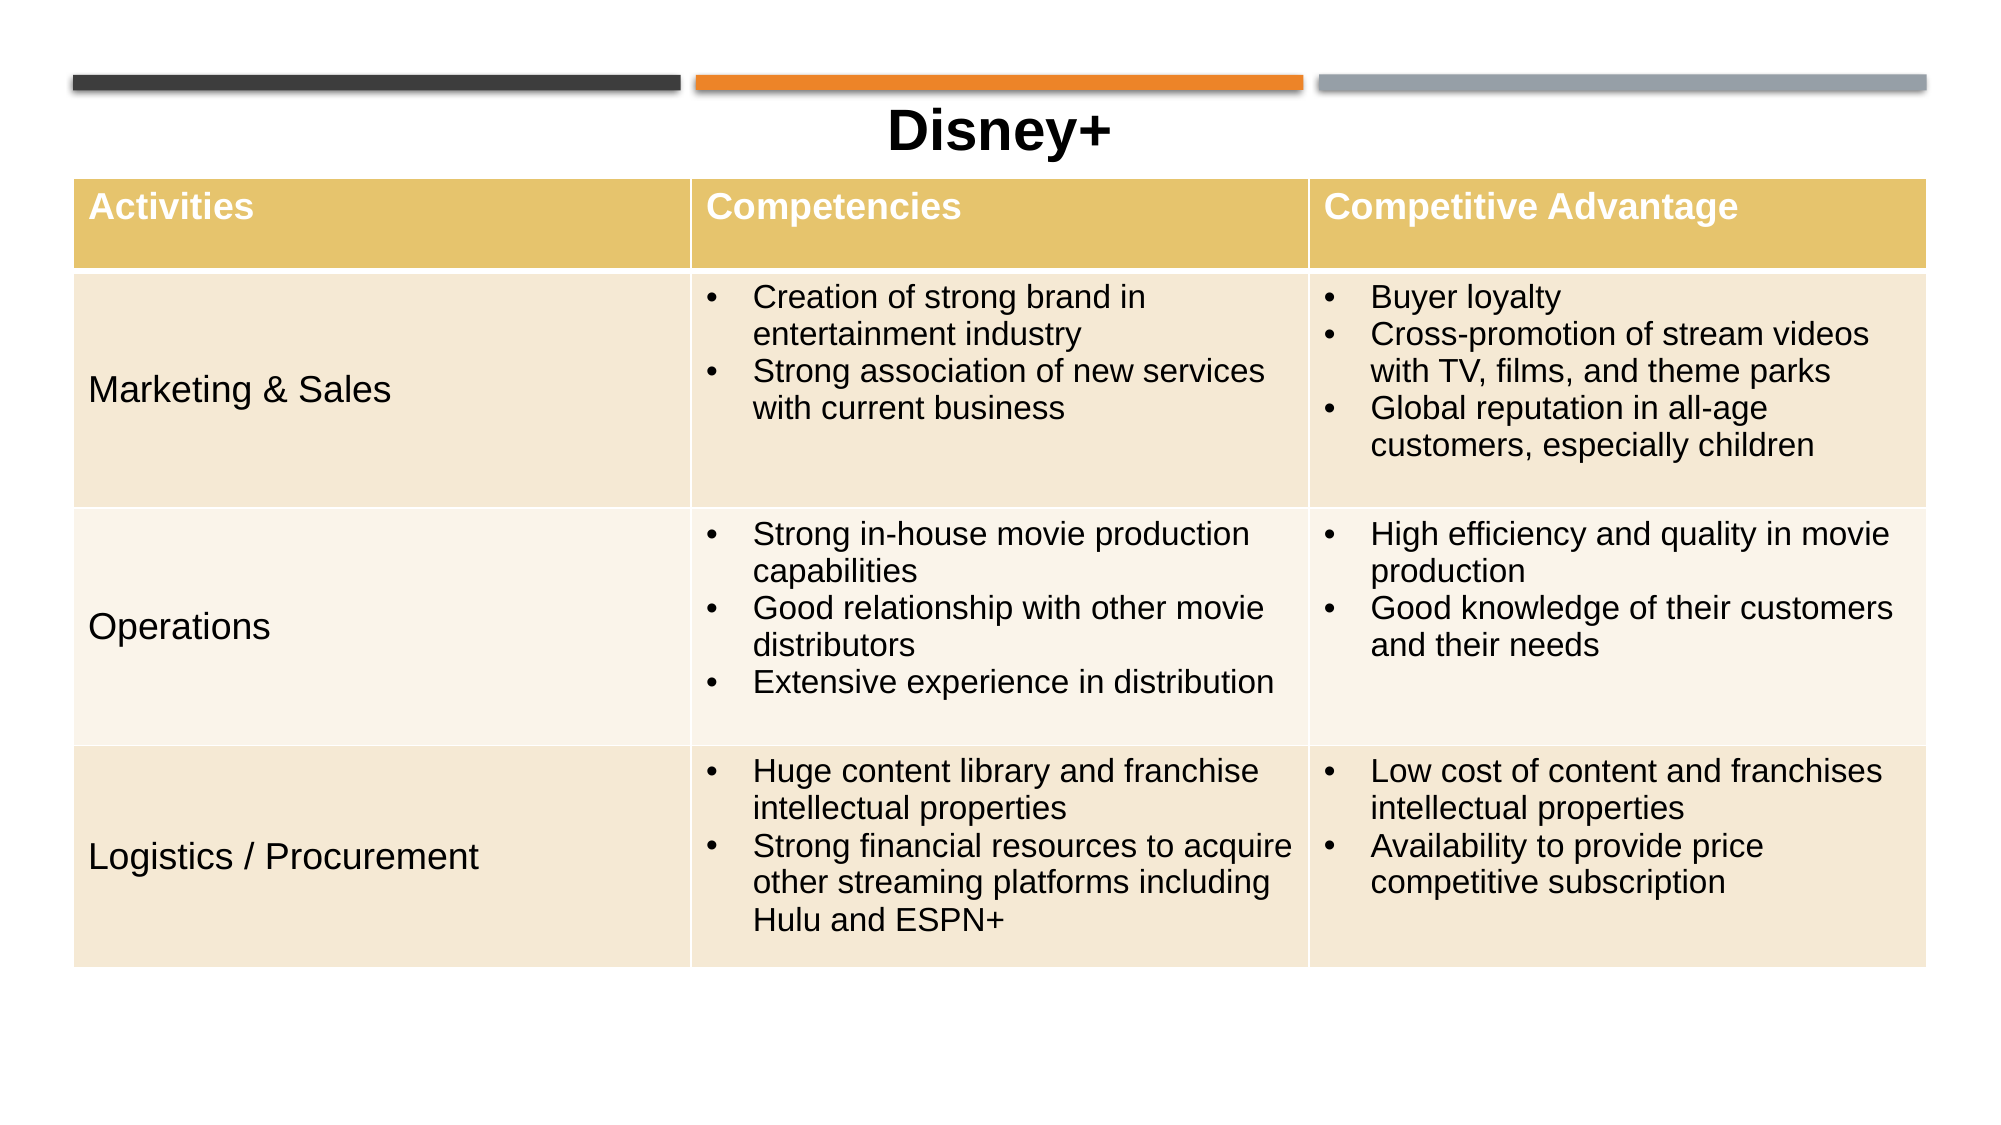

Disney+
| Activities | Competencies | Competitive Advantage |
| --- | --- | --- |
| Marketing & Sales | Creation of strong brand in entertainment industry Strong association of new services with current business | Buyer loyalty Cross-promotion of stream videos with TV, films, and theme parks Global reputation in all-age customers, especially children |
| Operations | Strong in-house movie production capabilities Good relationship with other movie distributors Extensive experience in distribution | High efficiency and quality in movie production Good knowledge of their customers and their needs |
| Logistics / Procurement | Huge content library and franchise intellectual properties Strong financial resources to acquire other streaming platforms including Hulu and ESPN+ | Low cost of content and franchises intellectual properties Availability to provide price competitive subscription |
24